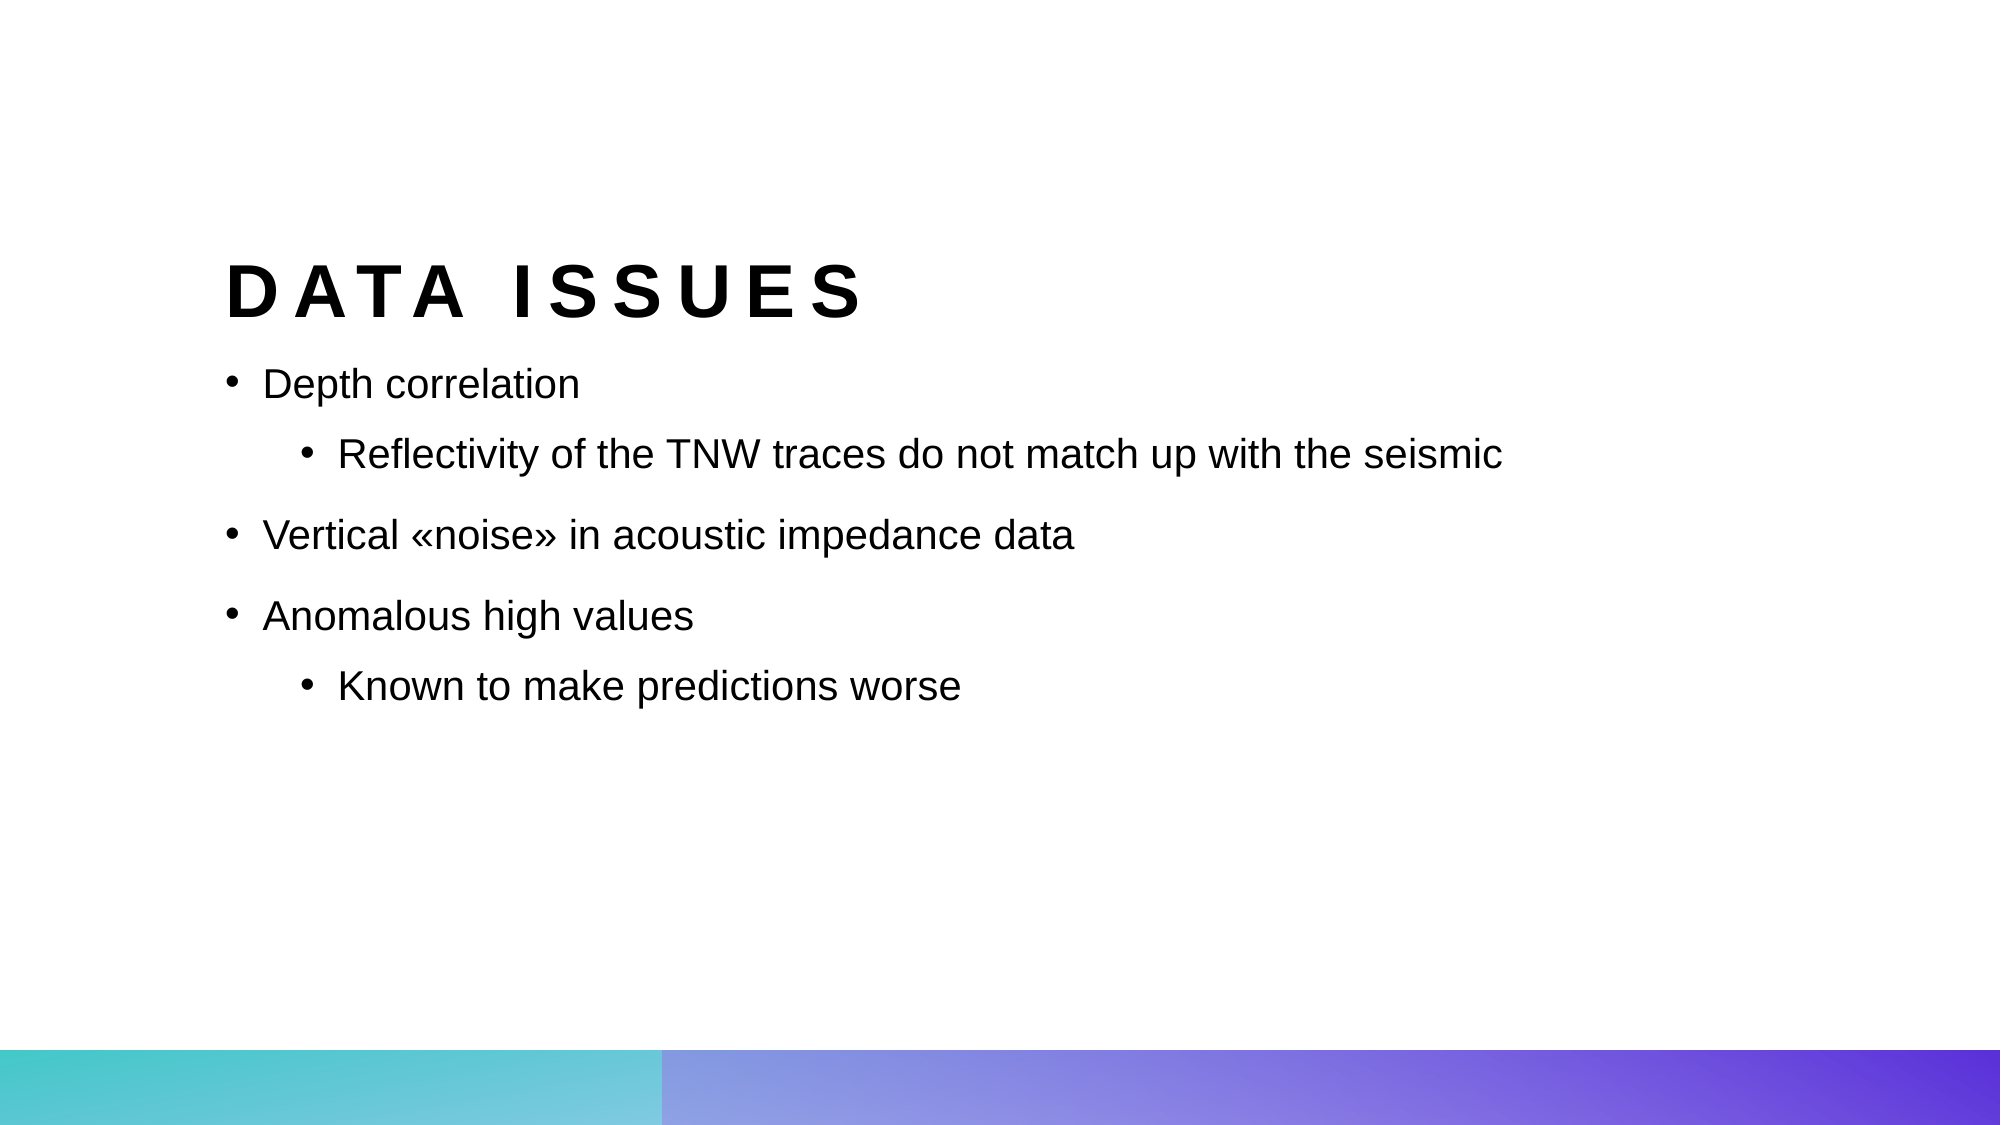

# DATa issues
Depth correlation
Reflectivity of the TNW traces do not match up with the seismic
Vertical «noise» in acoustic impedance data
Anomalous high values
Known to make predictions worse